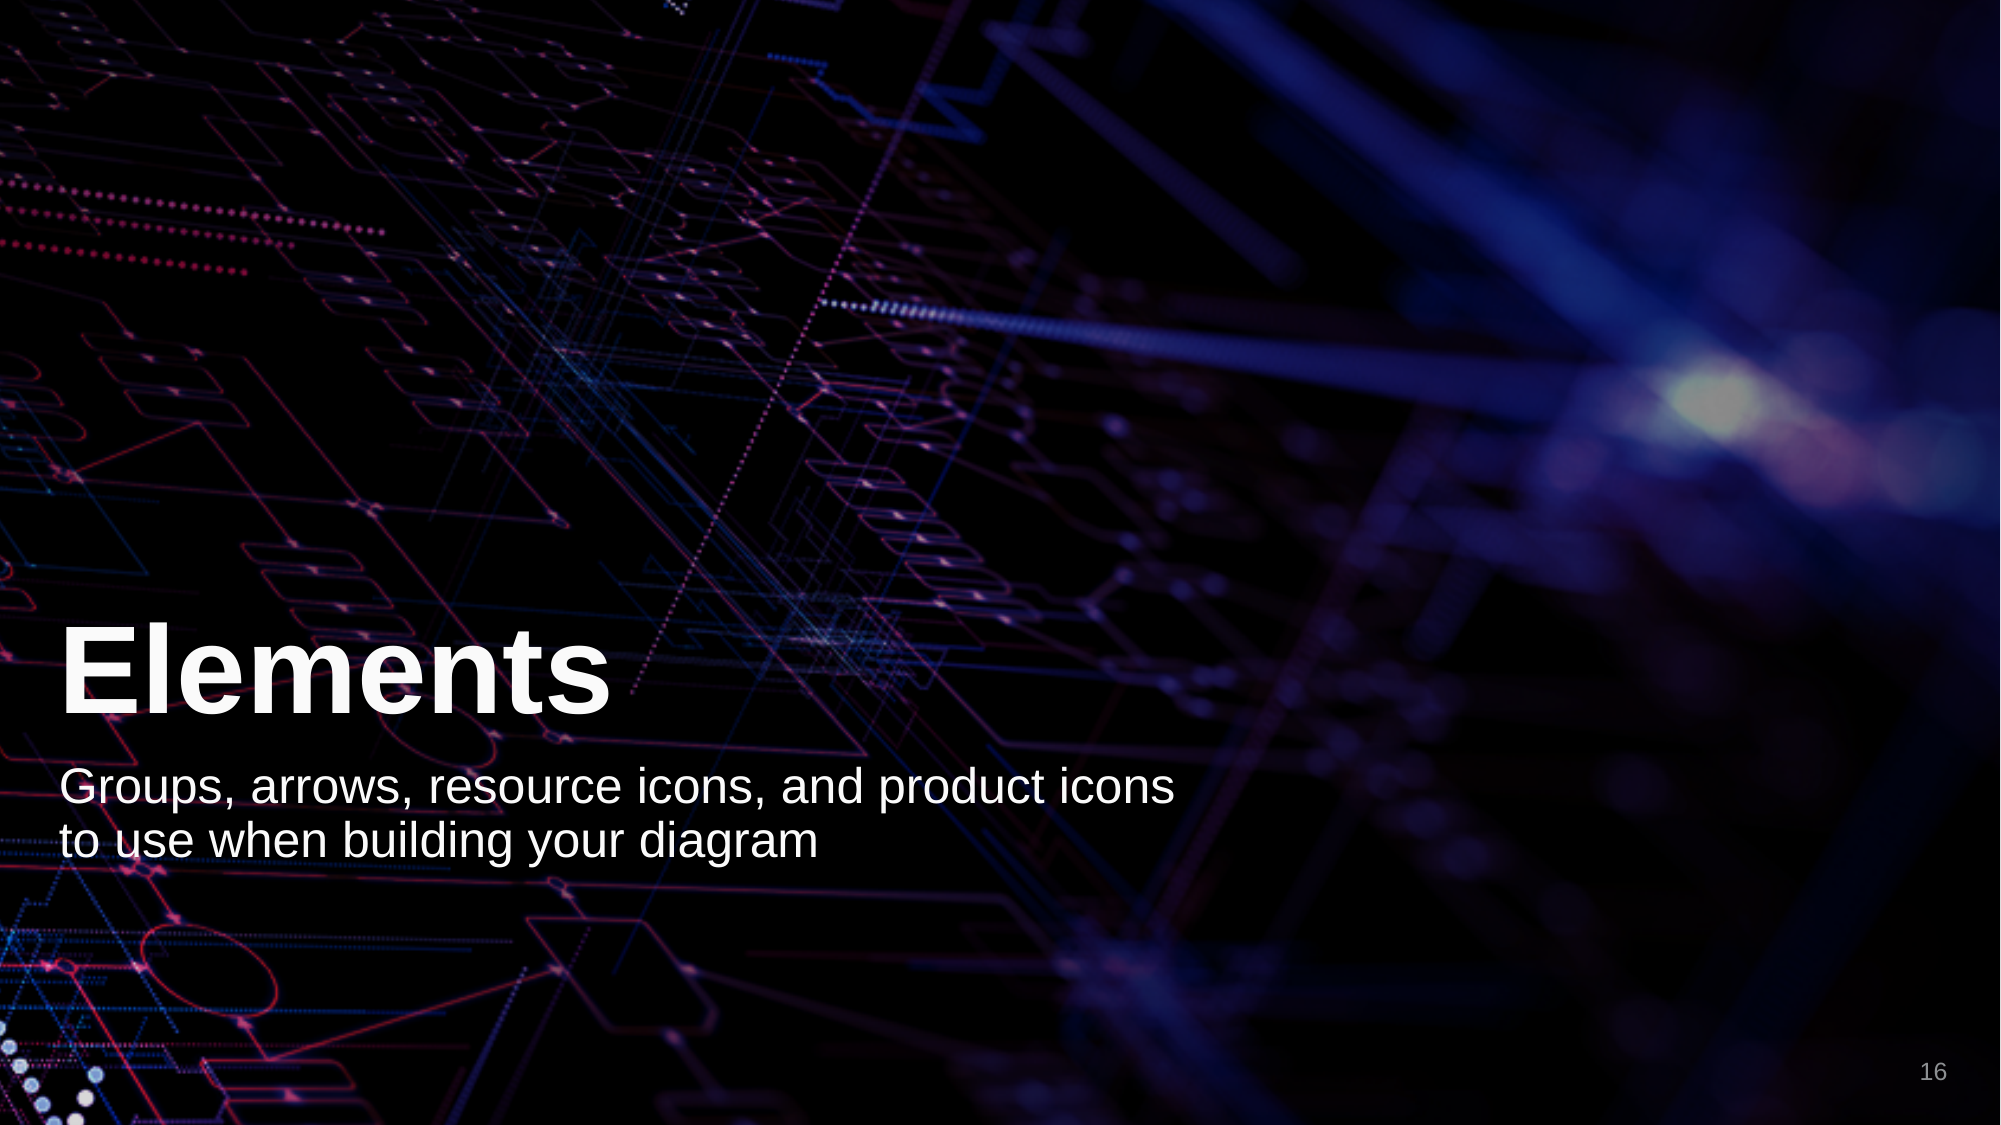

# Elements
Groups, arrows, resource icons, and product icons
to use when building your diagram
16